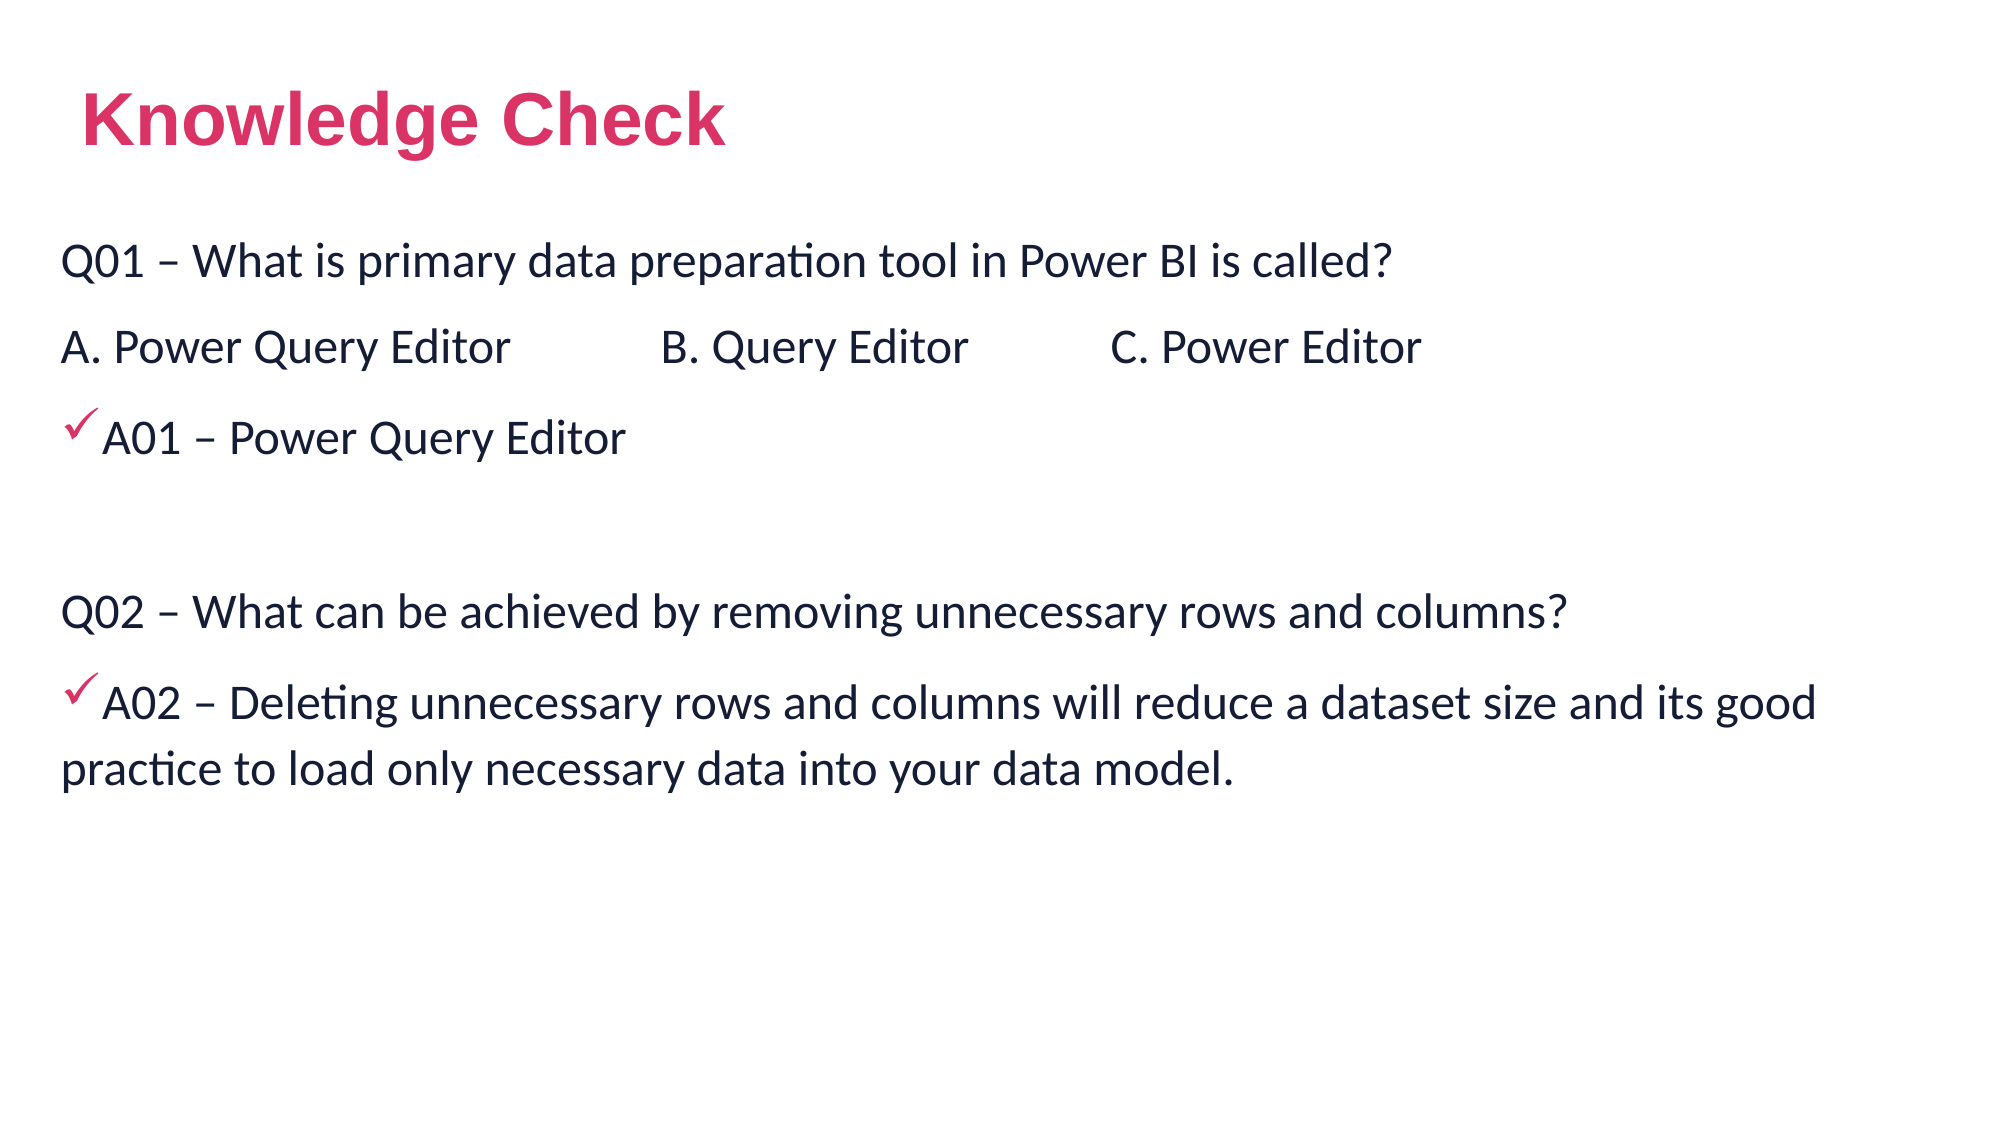

# Knowledge Check
Q01 – What is primary data preparation tool in Power BI is called?
A. Power Query Editor 	B. Query Editor	C. Power Editor
A01 – Power Query Editor

Q02 – What can be achieved by removing unnecessary rows and columns?
A02 – Deleting unnecessary rows and columns will reduce a dataset size and its good practice to load only necessary data into your data model.